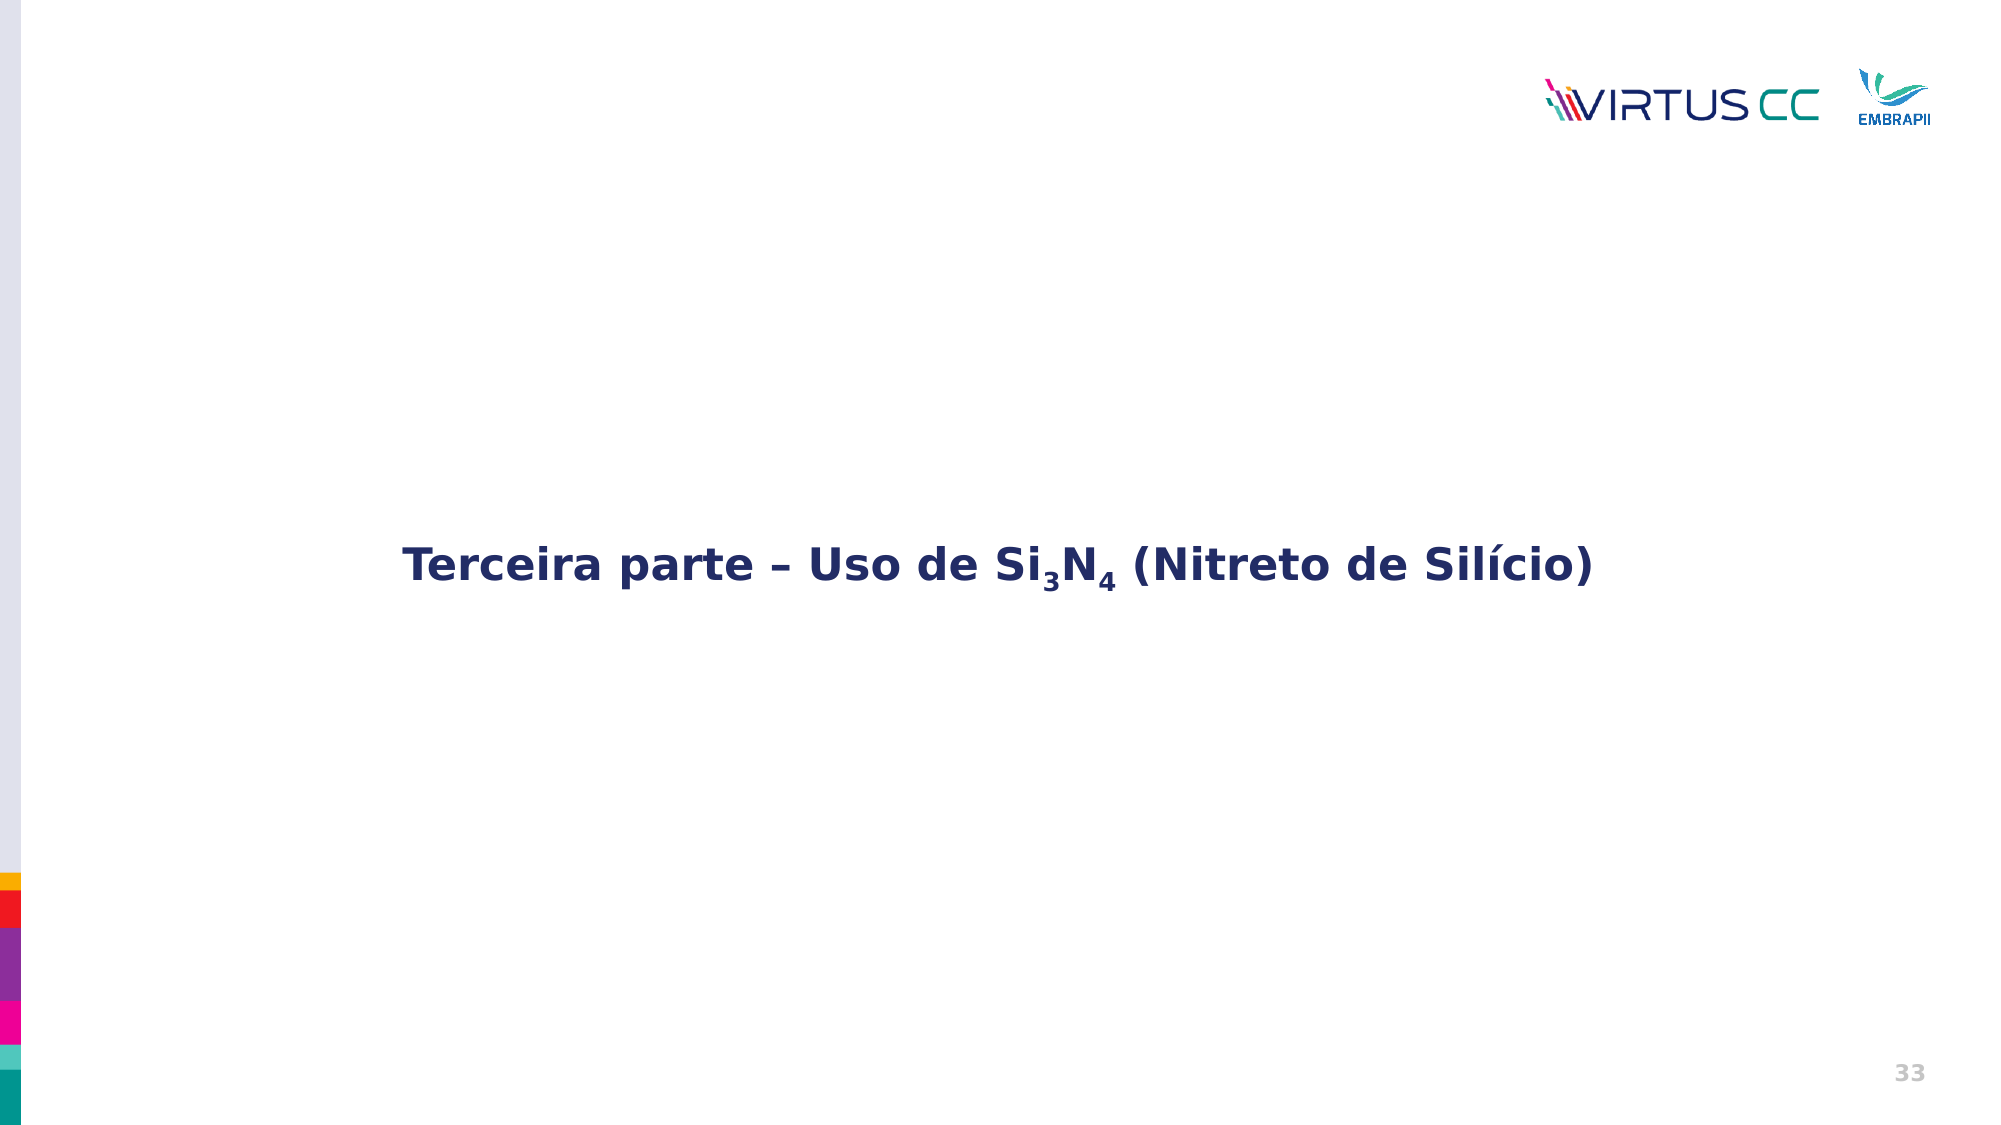

# Terceira parte – Uso de Si3N4 (Nitreto de Silício)
33